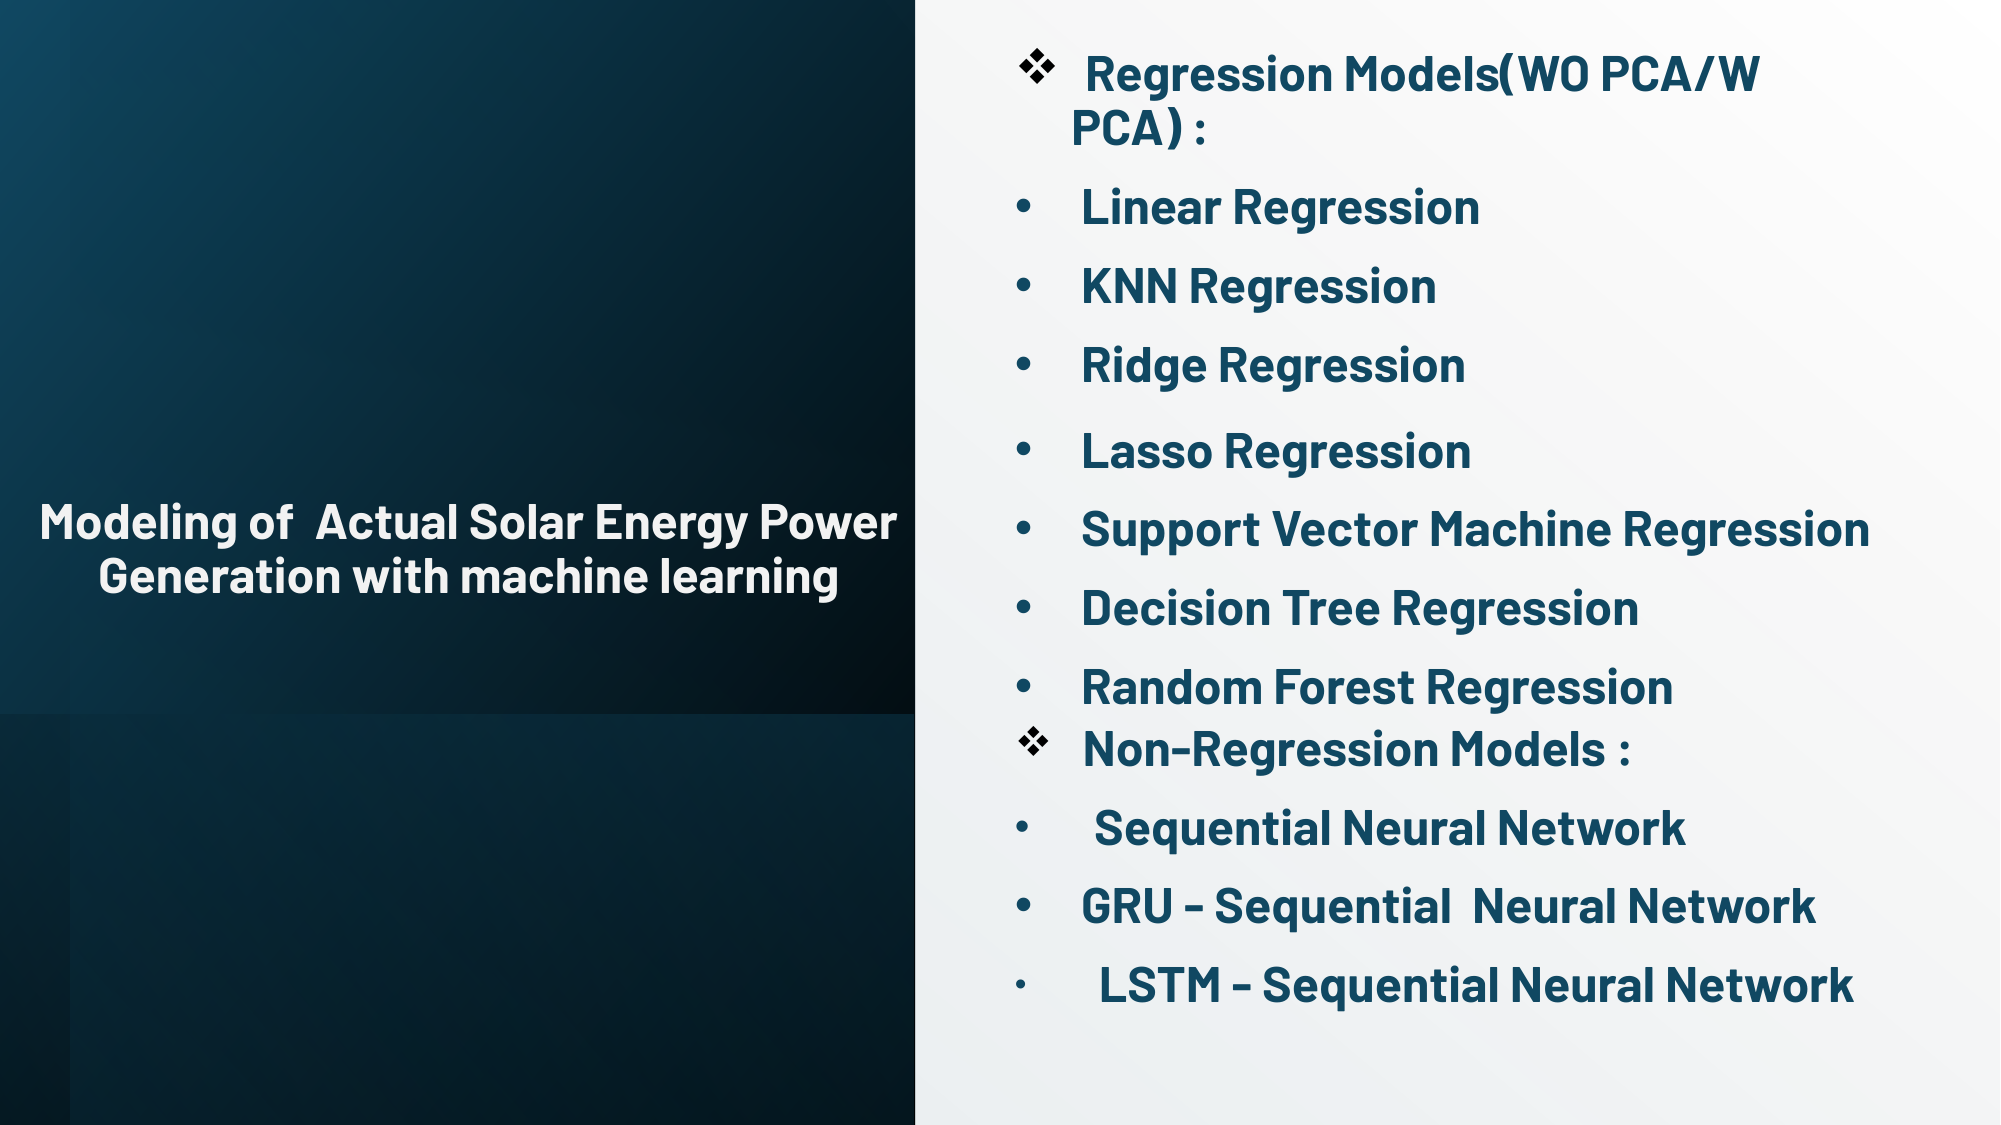

Regression Models(WO PCA/W PCA) :
 Linear Regression
 KNN Regression
 Ridge Regression
 Lasso Regression
 Support Vector Machine Regression
 Decision Tree Regression
 Random Forest Regression

Modeling of  Actual Solar Energy Power Generation with machine learning

 Non-Regression Models :
  Sequential Neural Network
 GRU - Sequential  Neural Network
   LSTM - Sequential Neural Network